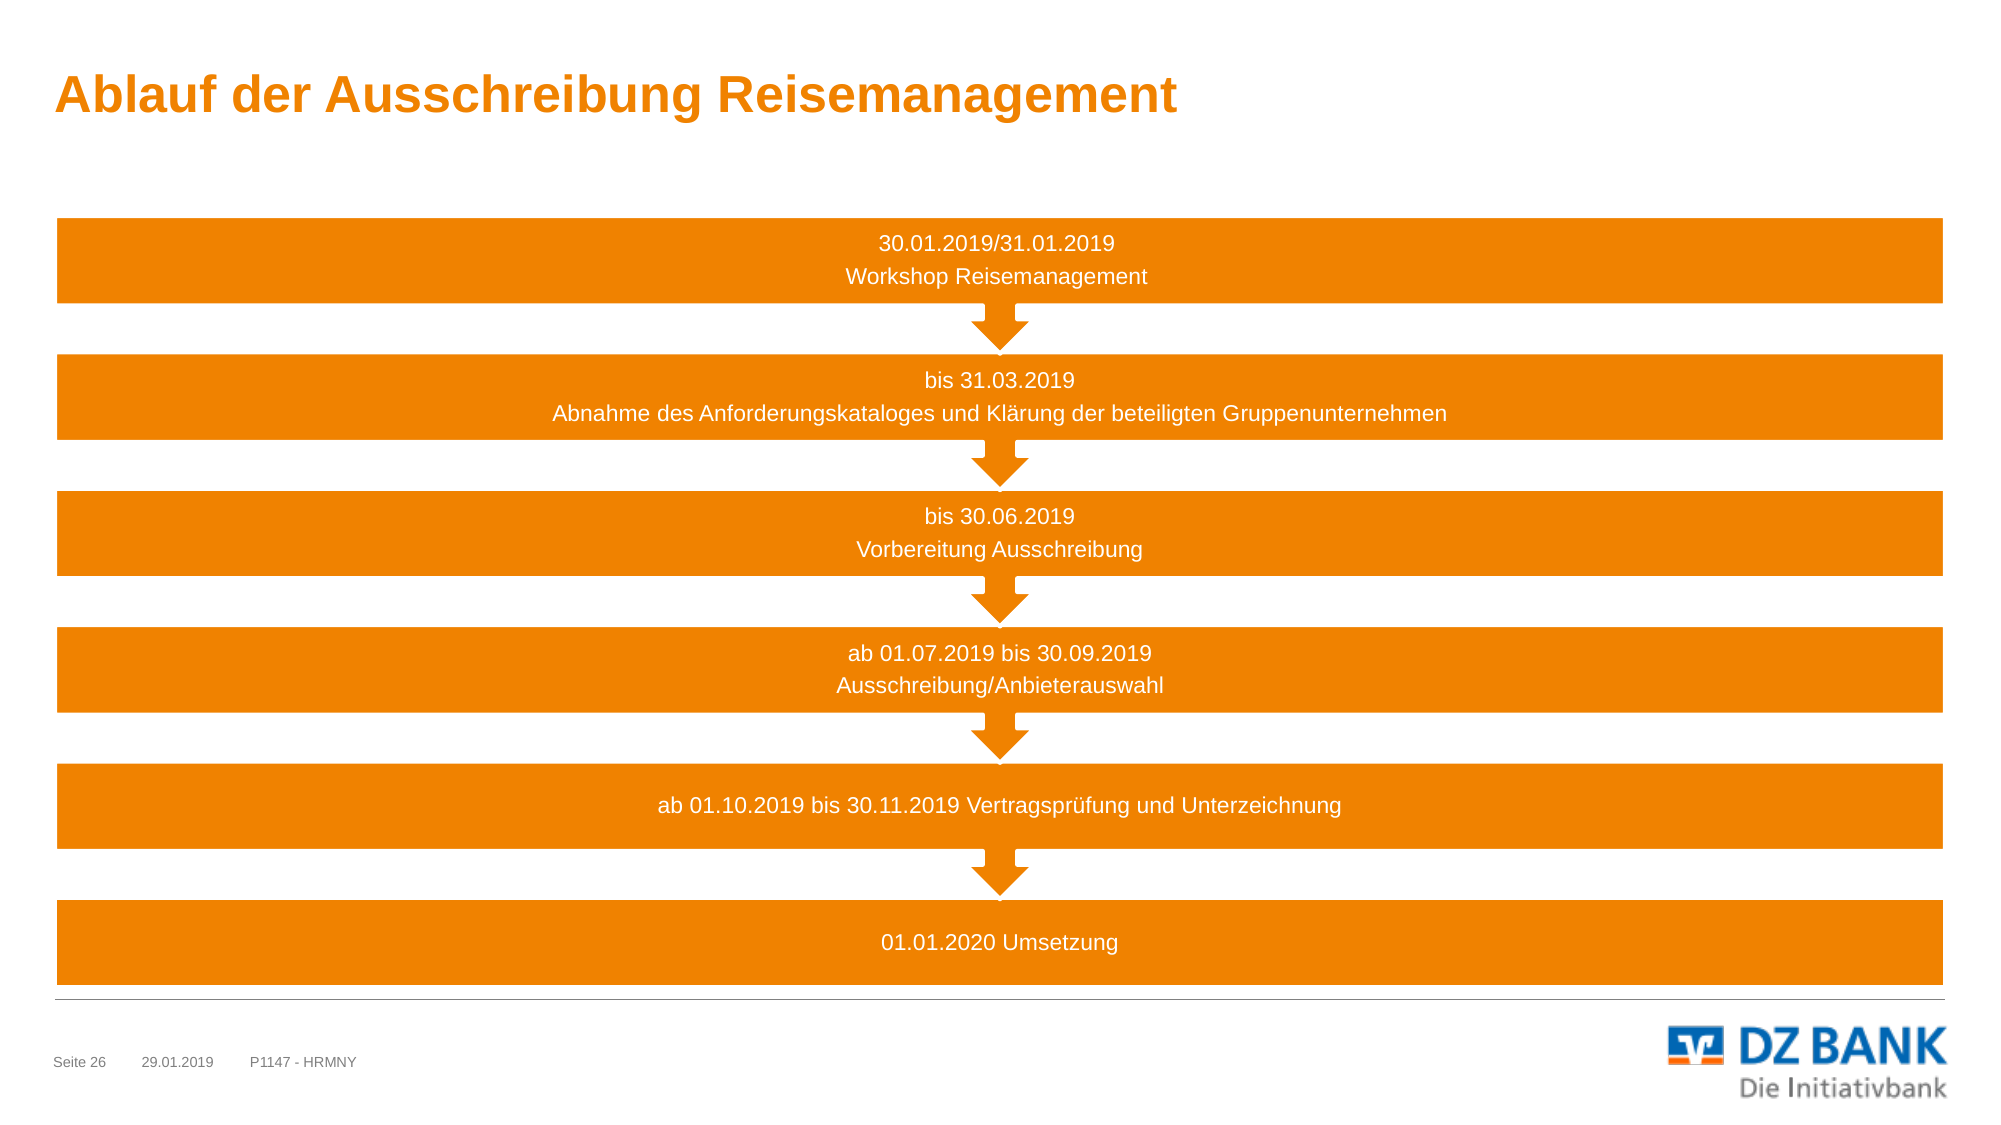

# Ablauf der Ausschreibung Reisemanagement
01.01.2020 Umsetzung
ab 01.10.2019 bis 30.11.2019 Vertragsprüfung und Unterzeichnung
ab 01.07.2019 bis 30.09.2019
Ausschreibung/Anbieterauswahl
bis 30.06.2019
Vorbereitung Ausschreibung
bis 31.03.2019
Abnahme des Anforderungskataloges und Klärung der beteiligten Gruppenunternehmen
30.01.2019/31.01.2019
Workshop Reisemanagement
Seite 26
29.01.2019
P1147 - HRMNY